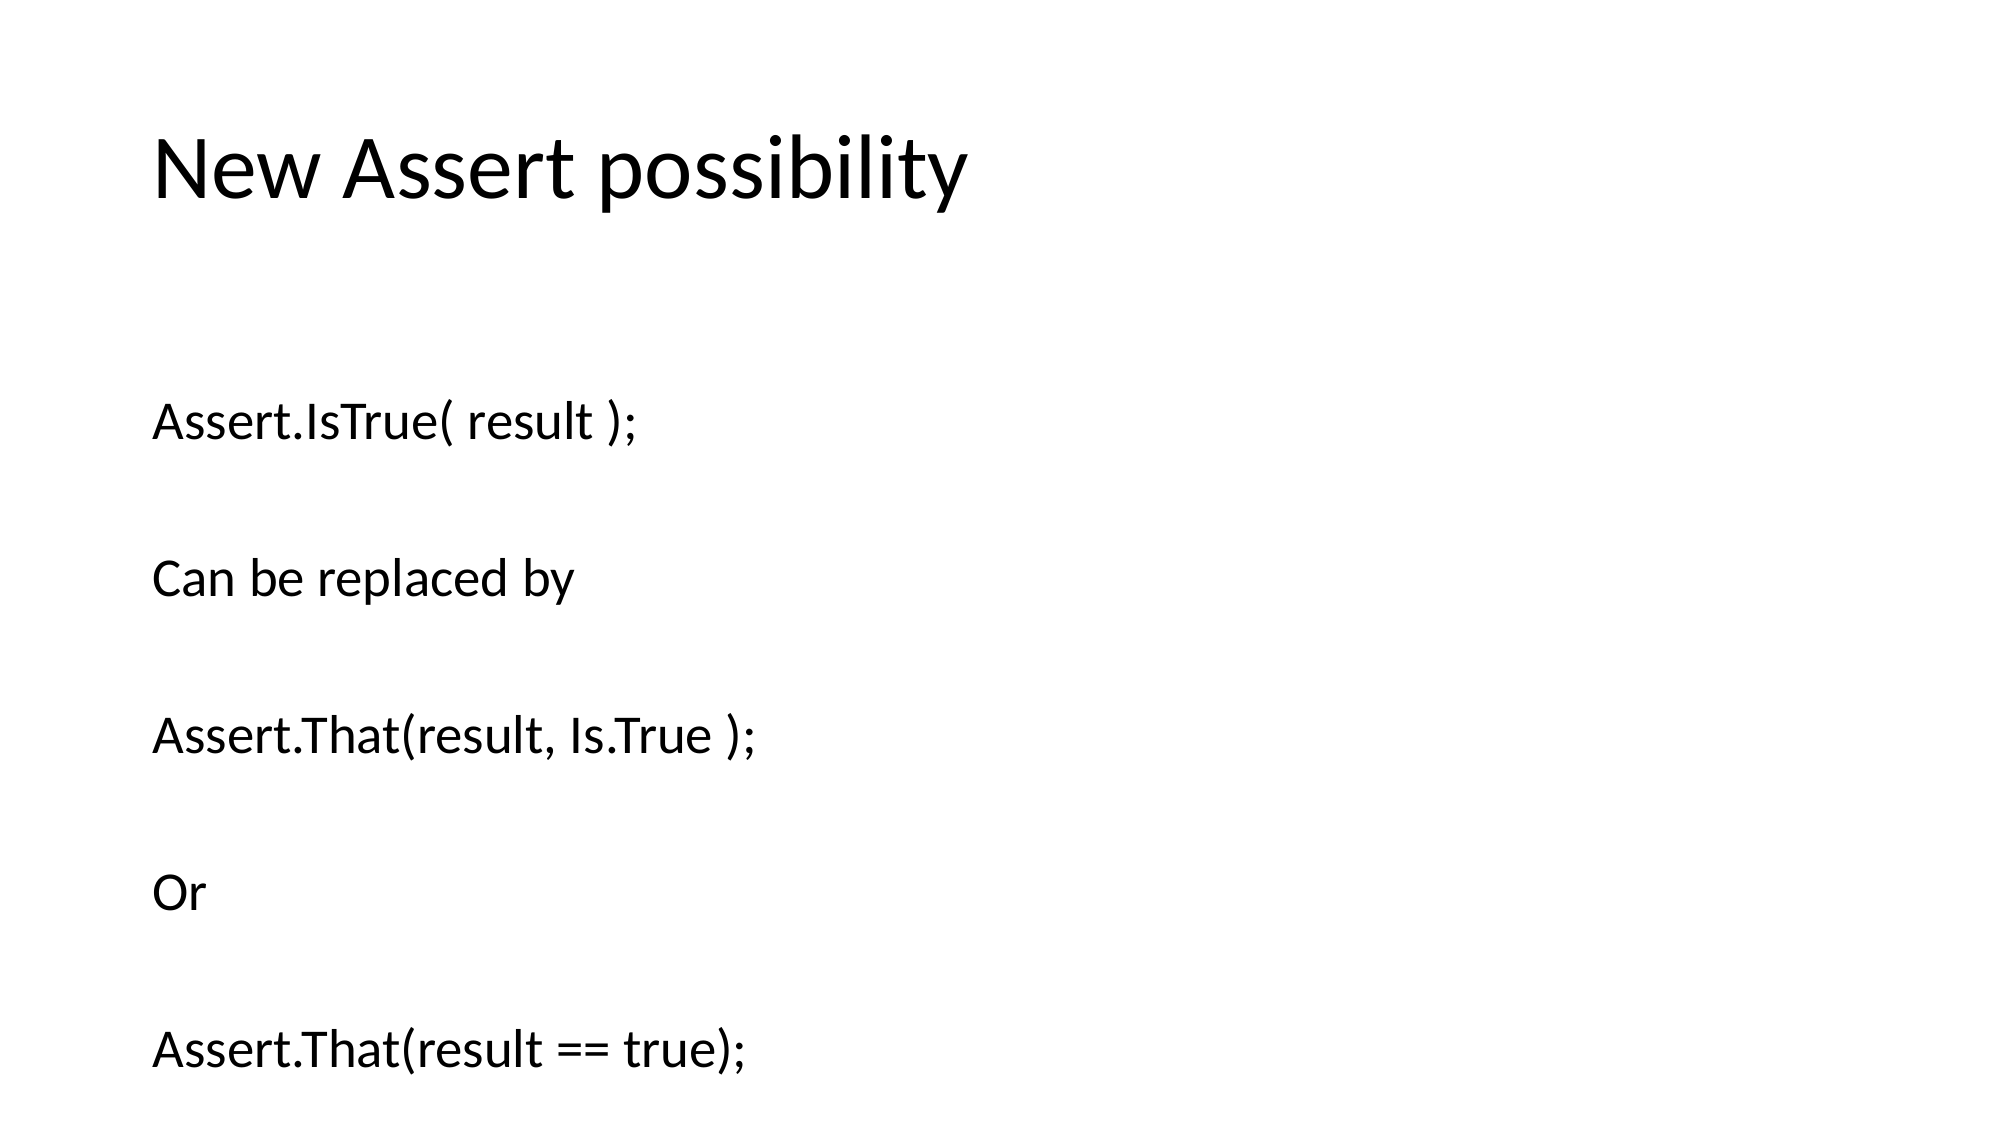

# New Assert possibility

Assert.IsTrue( result );

Can be replaced by

Assert.That(result, Is.True );

Or

Assert.That(result == true);